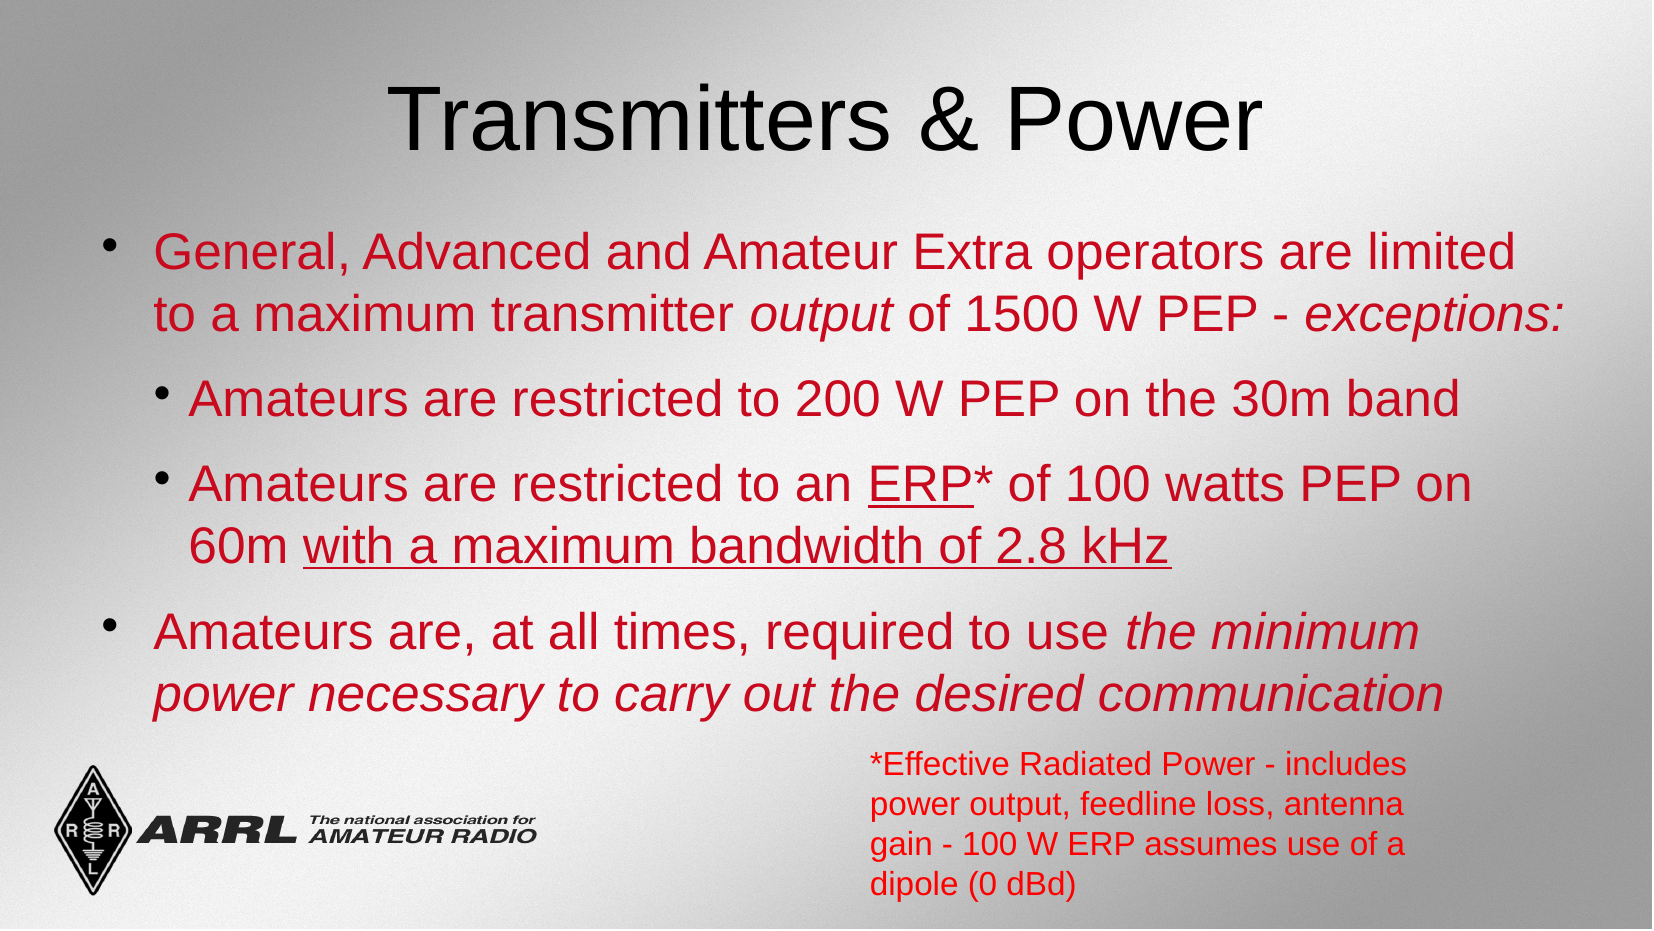

Transmitters & Power

General, Advanced and Amateur Extra operators are limited to a maximum transmitter output of 1500 W PEP - exceptions:
Amateurs are restricted to 200 W PEP on the 30m band
Amateurs are restricted to an ERP* of 100 watts PEP on 60m with a maximum bandwidth of 2.8 kHz
Amateurs are, at all times, required to use the minimum power necessary to carry out the desired communication

*Effective Radiated Power - includes power output, feedline loss, antenna gain - 100 W ERP assumes use of a dipole (0 dBd)